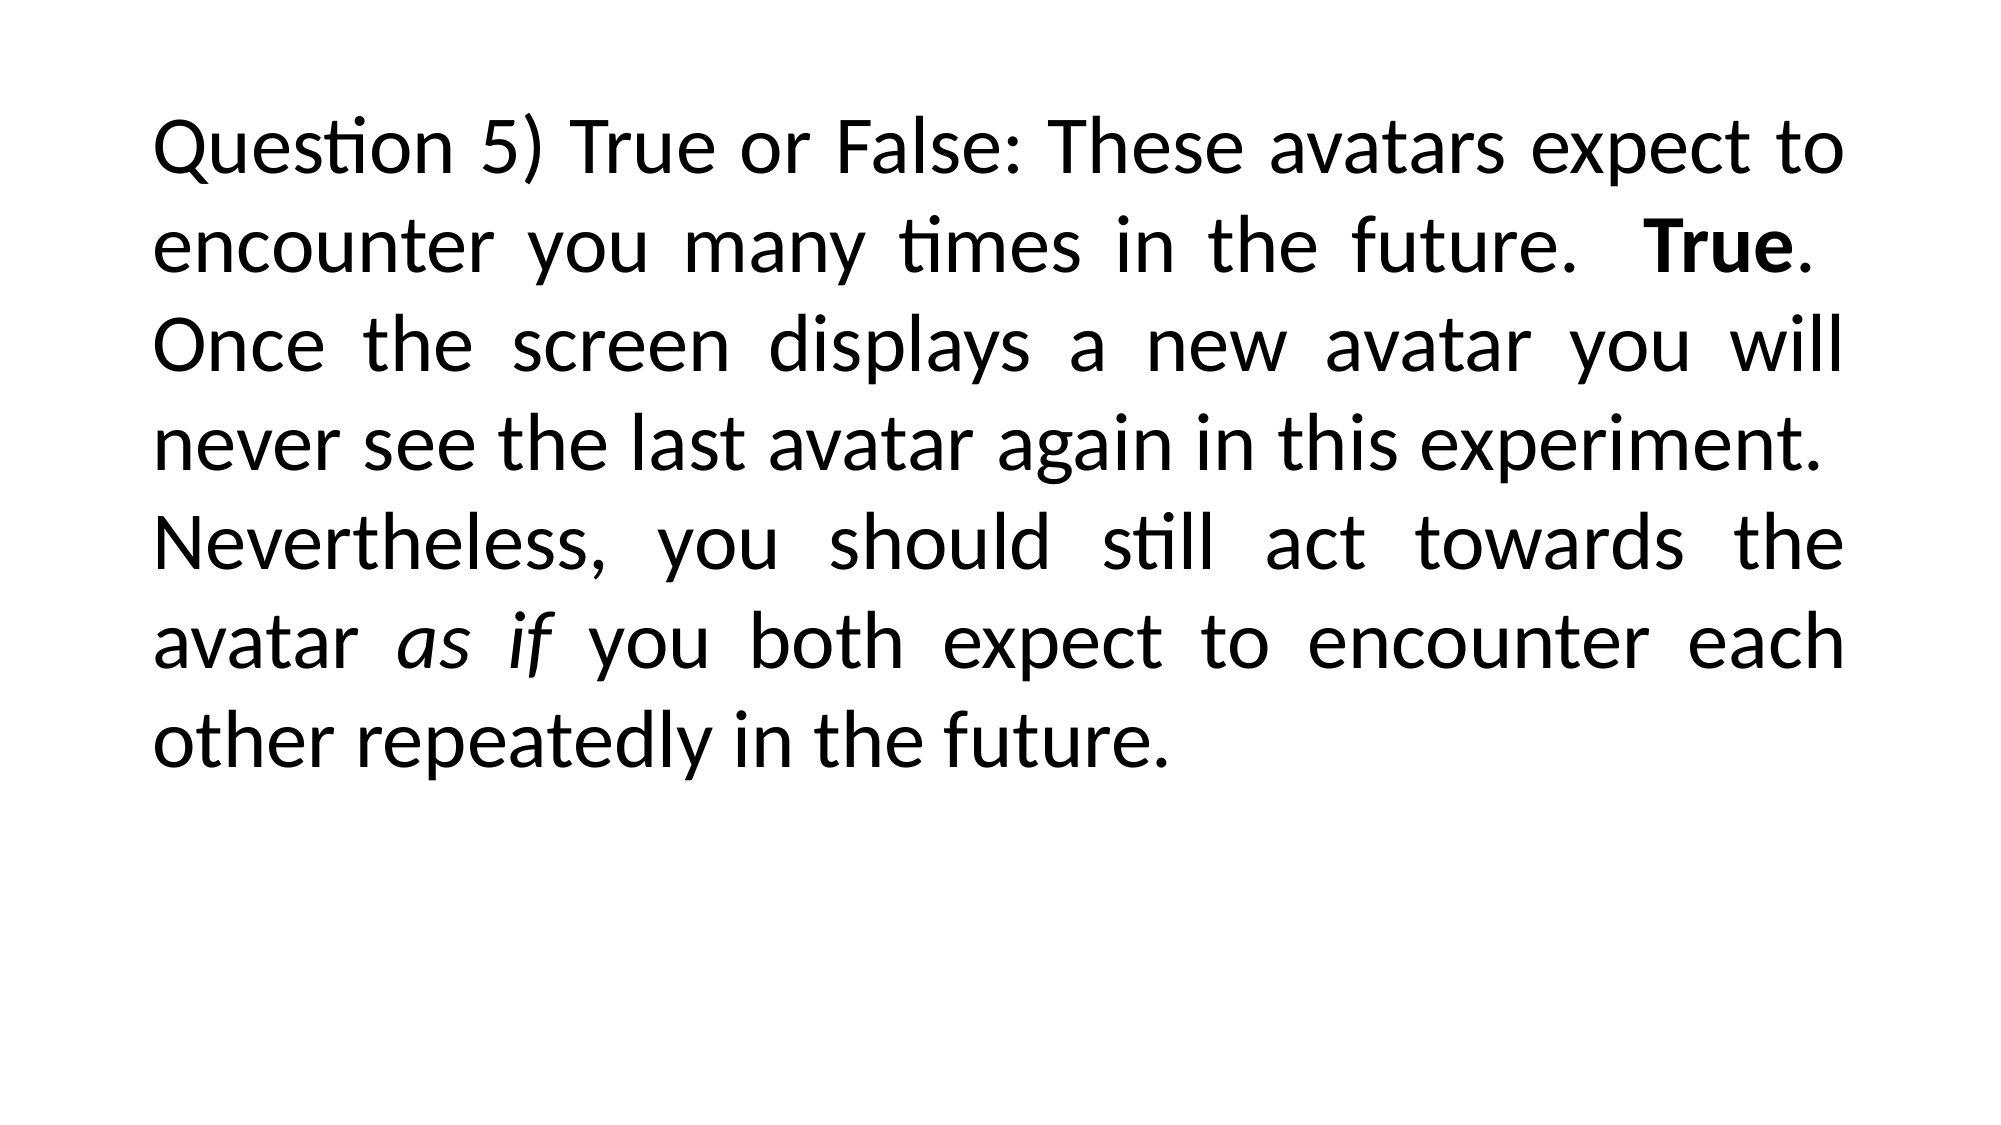

Question 5) True or False: These avatars expect to encounter you many times in the future.  True.  Once the screen displays a new avatar you will never see the last avatar again in this experiment.  Nevertheless, you should still act towards the avatar as if you both expect to encounter each other repeatedly in the future.